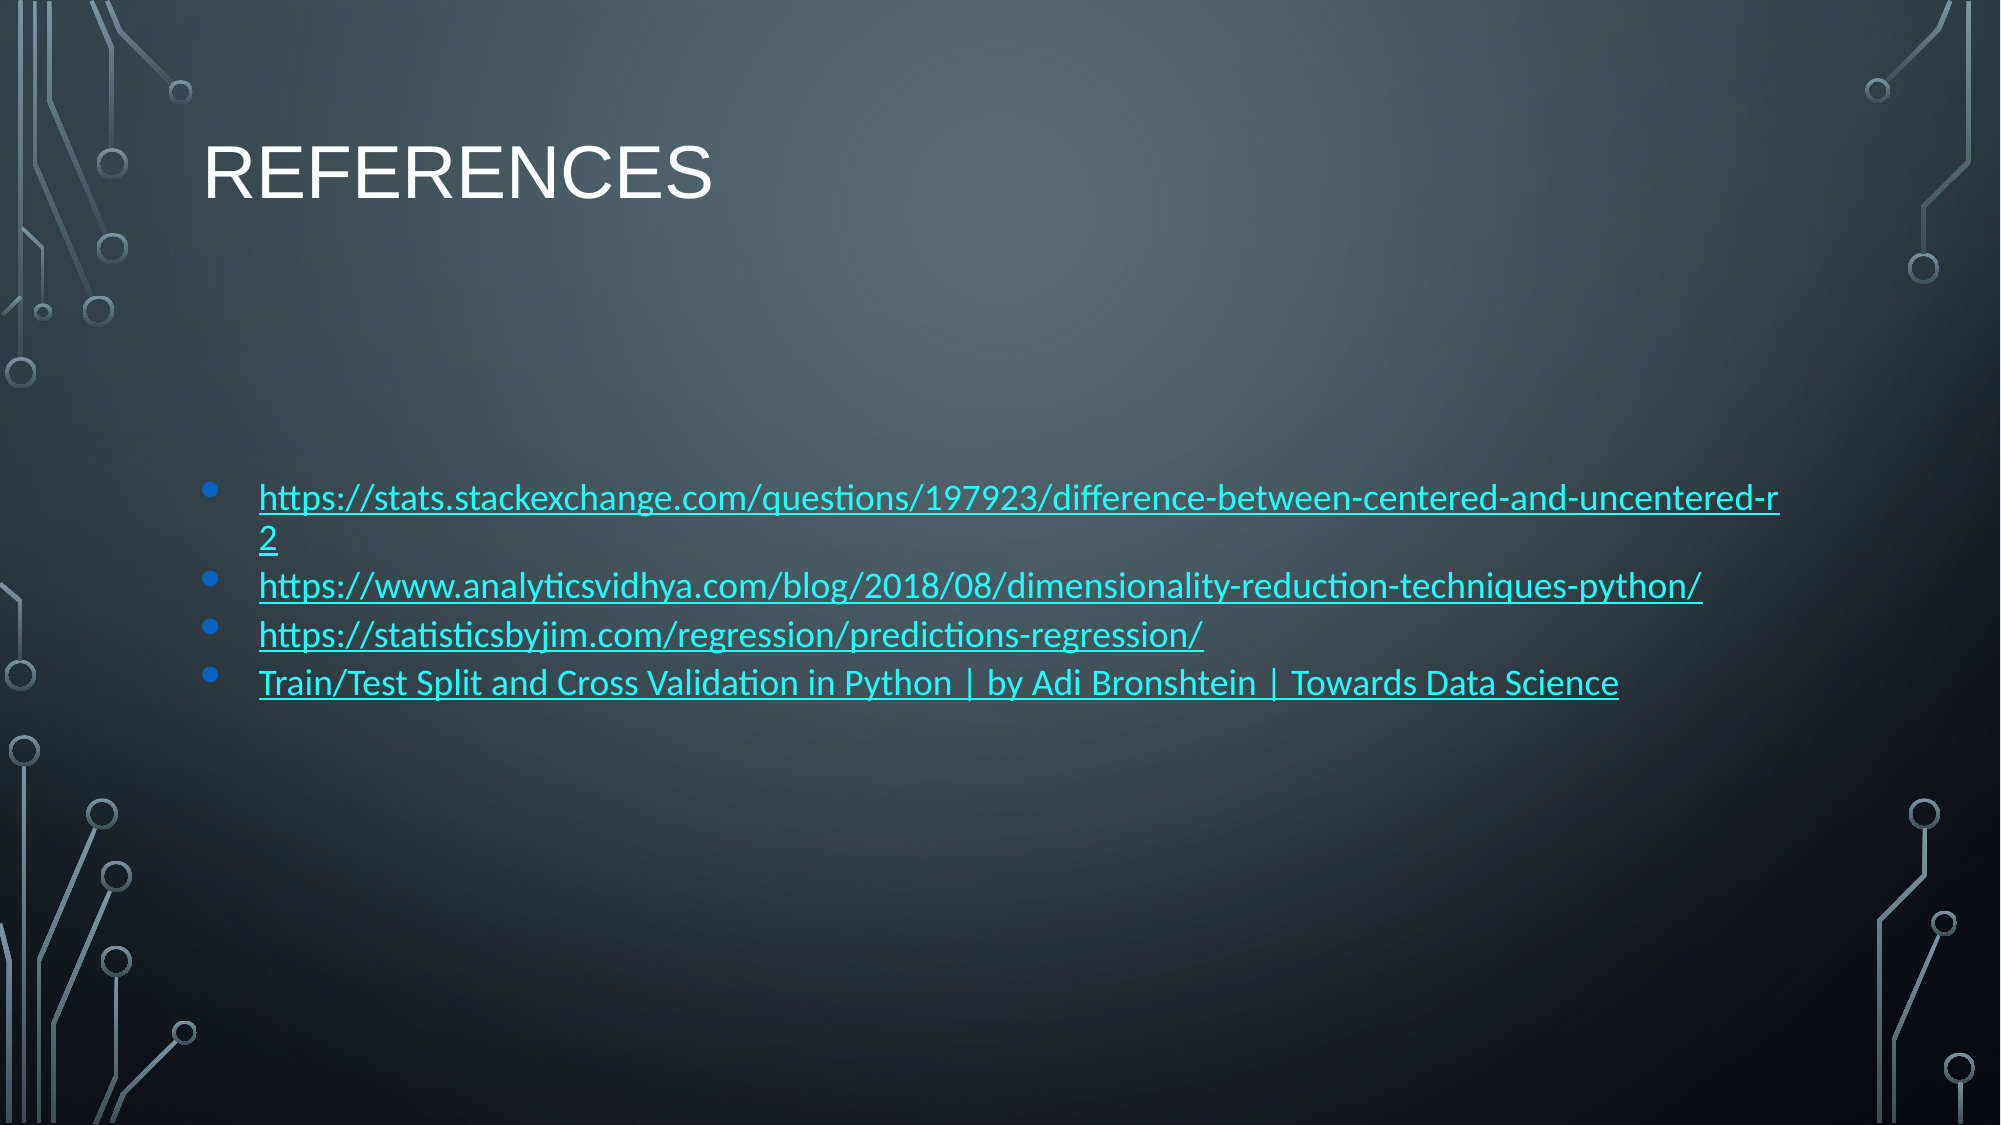

# REFERENCES
https://stats.stackexchange.com/questions/197923/difference-between-centered-and-uncentered-r2
https://www.analyticsvidhya.com/blog/2018/08/dimensionality-reduction-techniques-python/
https://statisticsbyjim.com/regression/predictions-regression/
Train/Test Split and Cross Validation in Python | by Adi Bronshtein | Towards Data Science